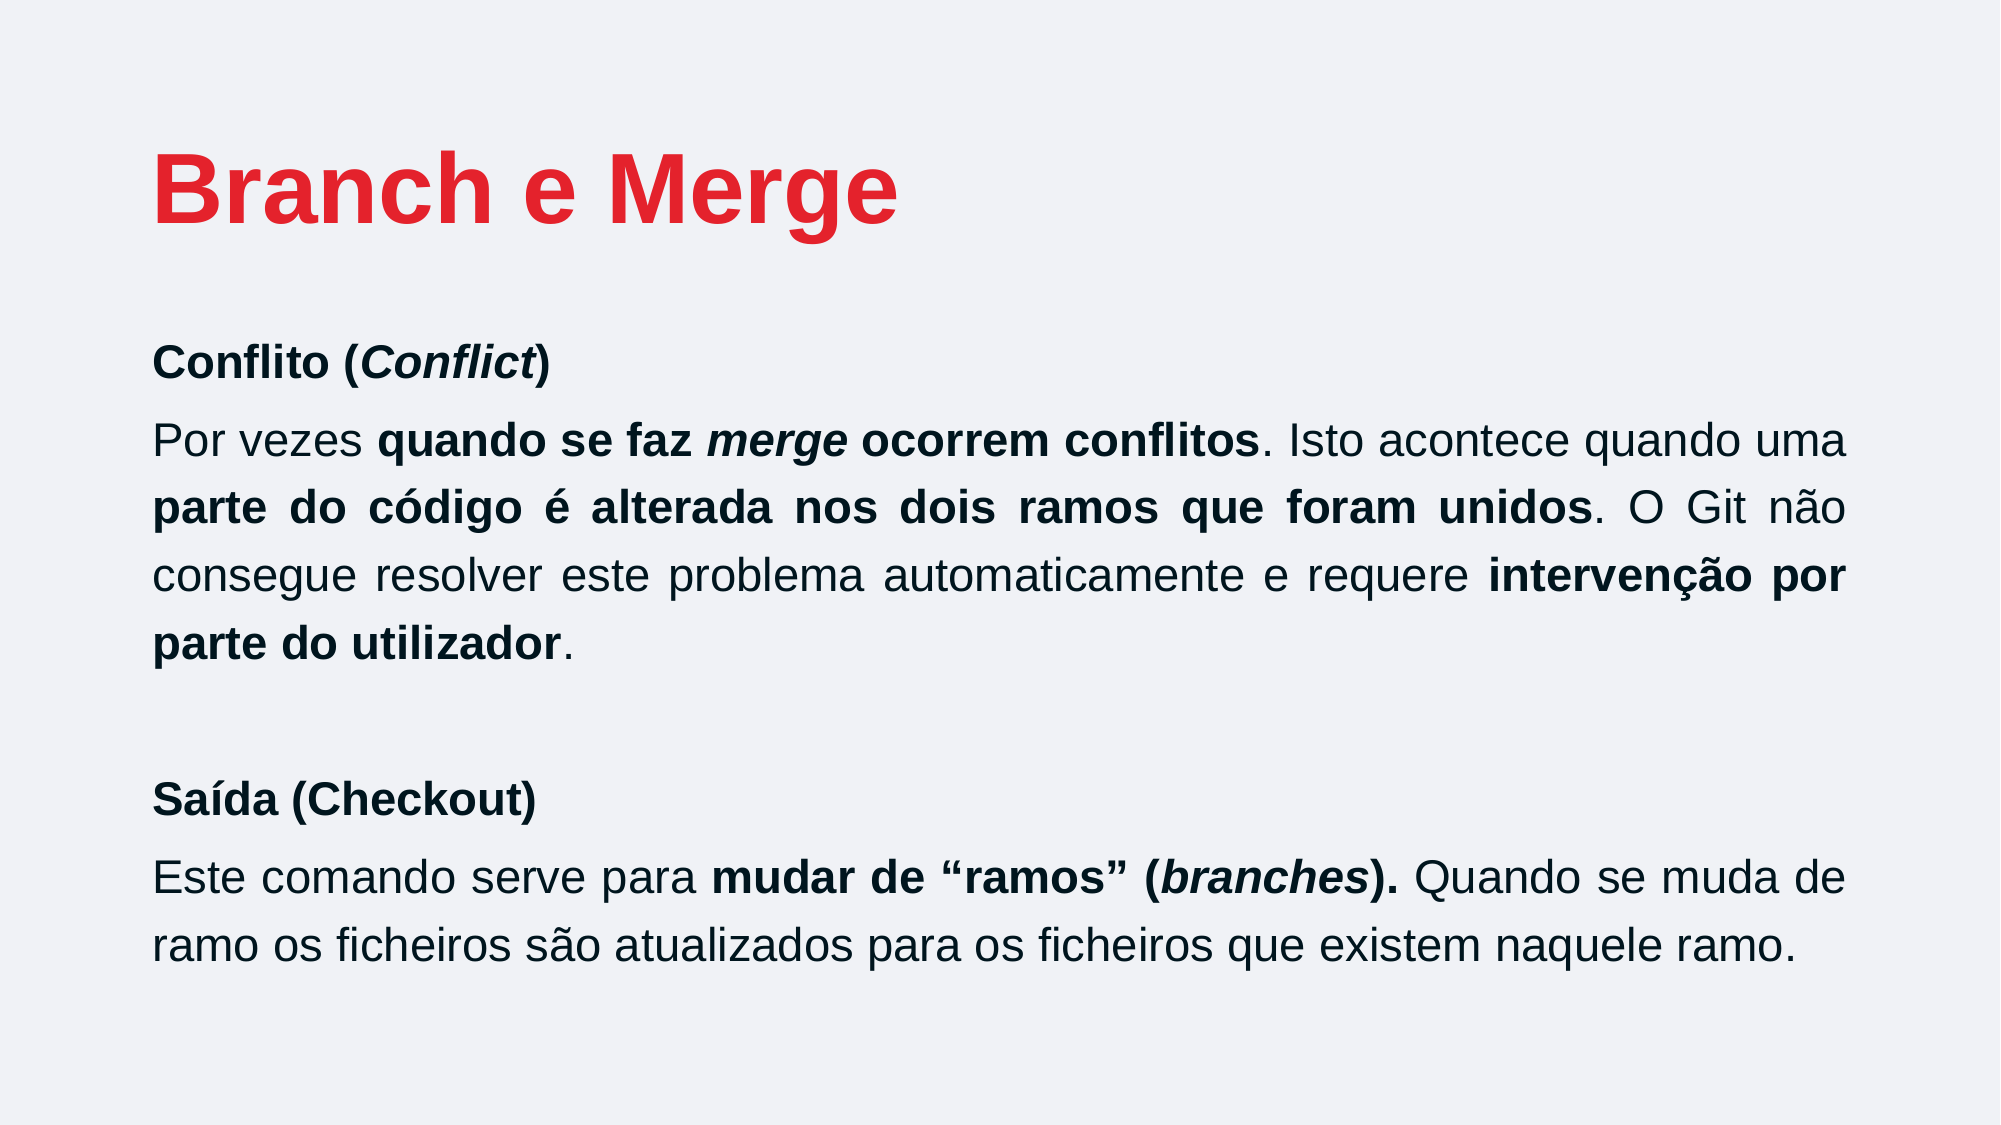

# Branch e Merge
Conflito (Conflict)
Por vezes quando se faz merge ocorrem conflitos. Isto acontece quando uma parte do código é alterada nos dois ramos que foram unidos. O Git não consegue resolver este problema automaticamente e requere intervenção por parte do utilizador.

Saída (Checkout)
Este comando serve para mudar de “ramos” (branches). Quando se muda de ramo os ficheiros são atualizados para os ficheiros que existem naquele ramo.